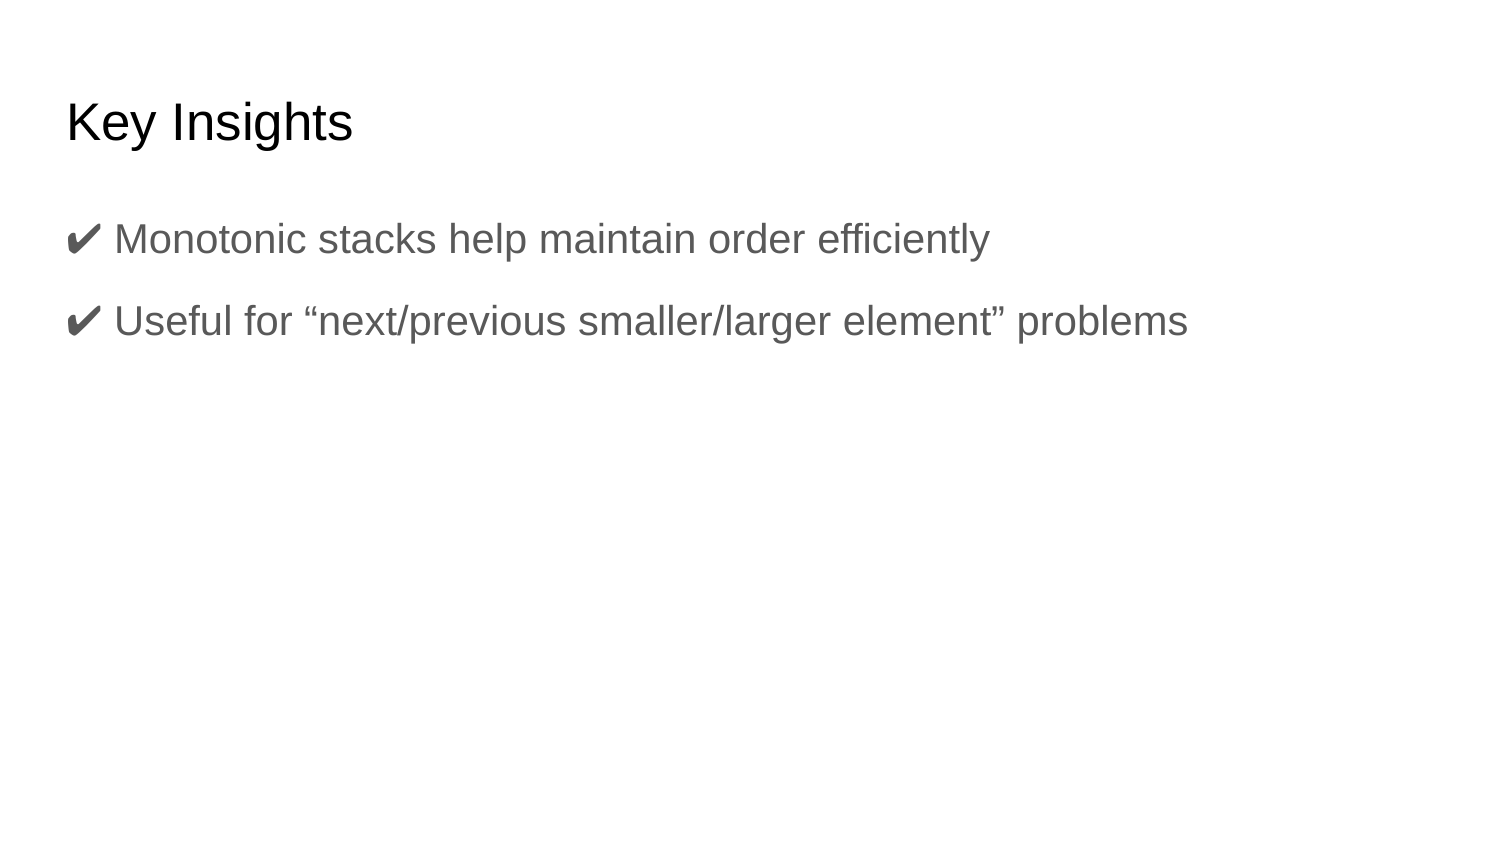

# Key Insights

✔ Monotonic stacks help maintain order efficiently
✔ Useful for “next/previous smaller/larger element” problems